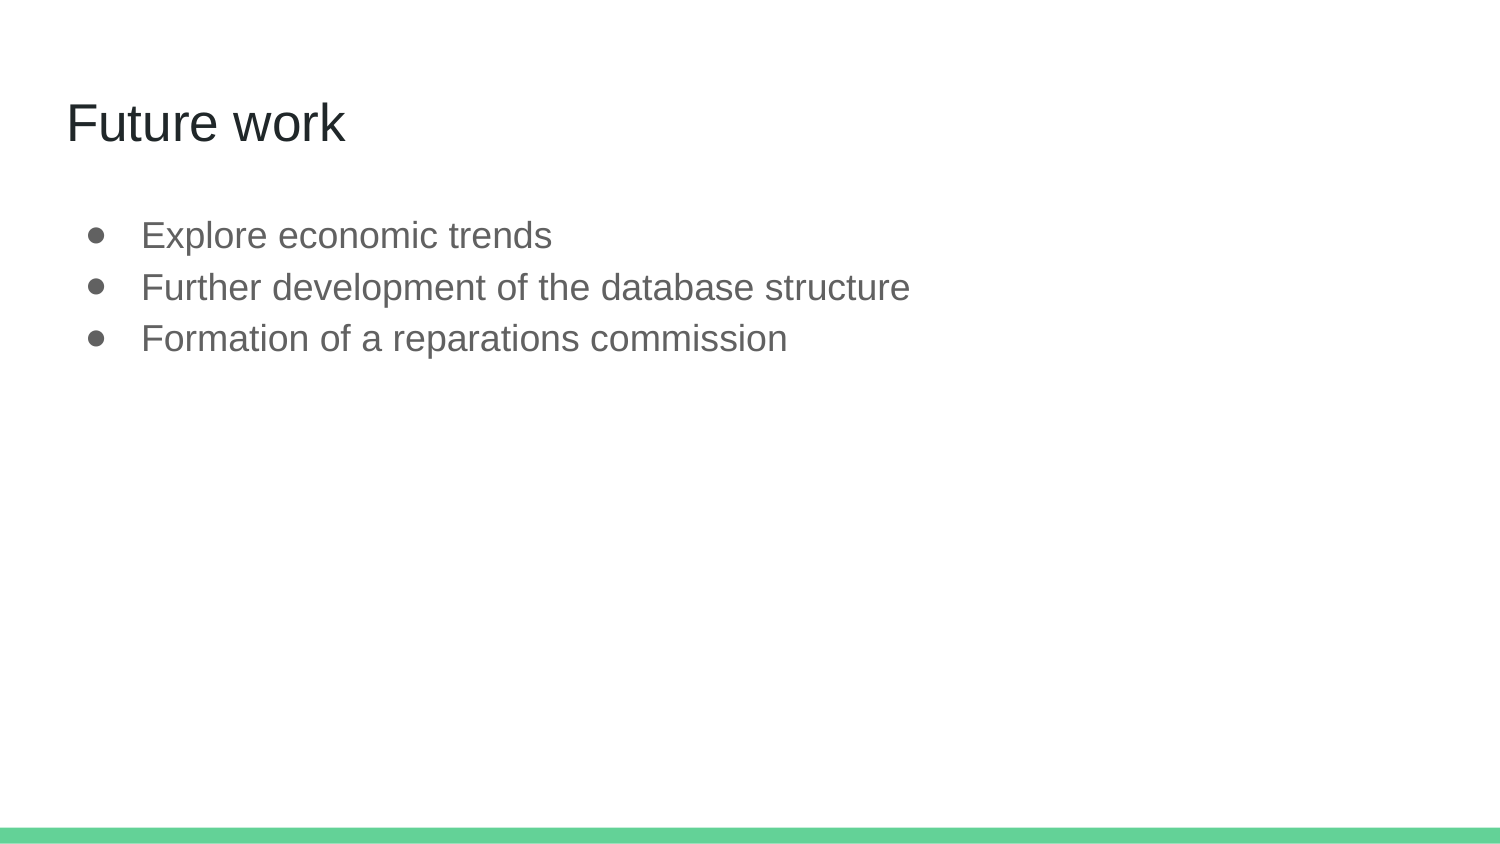

# Future work
Explore economic trends
Further development of the database structure
Formation of a reparations commission